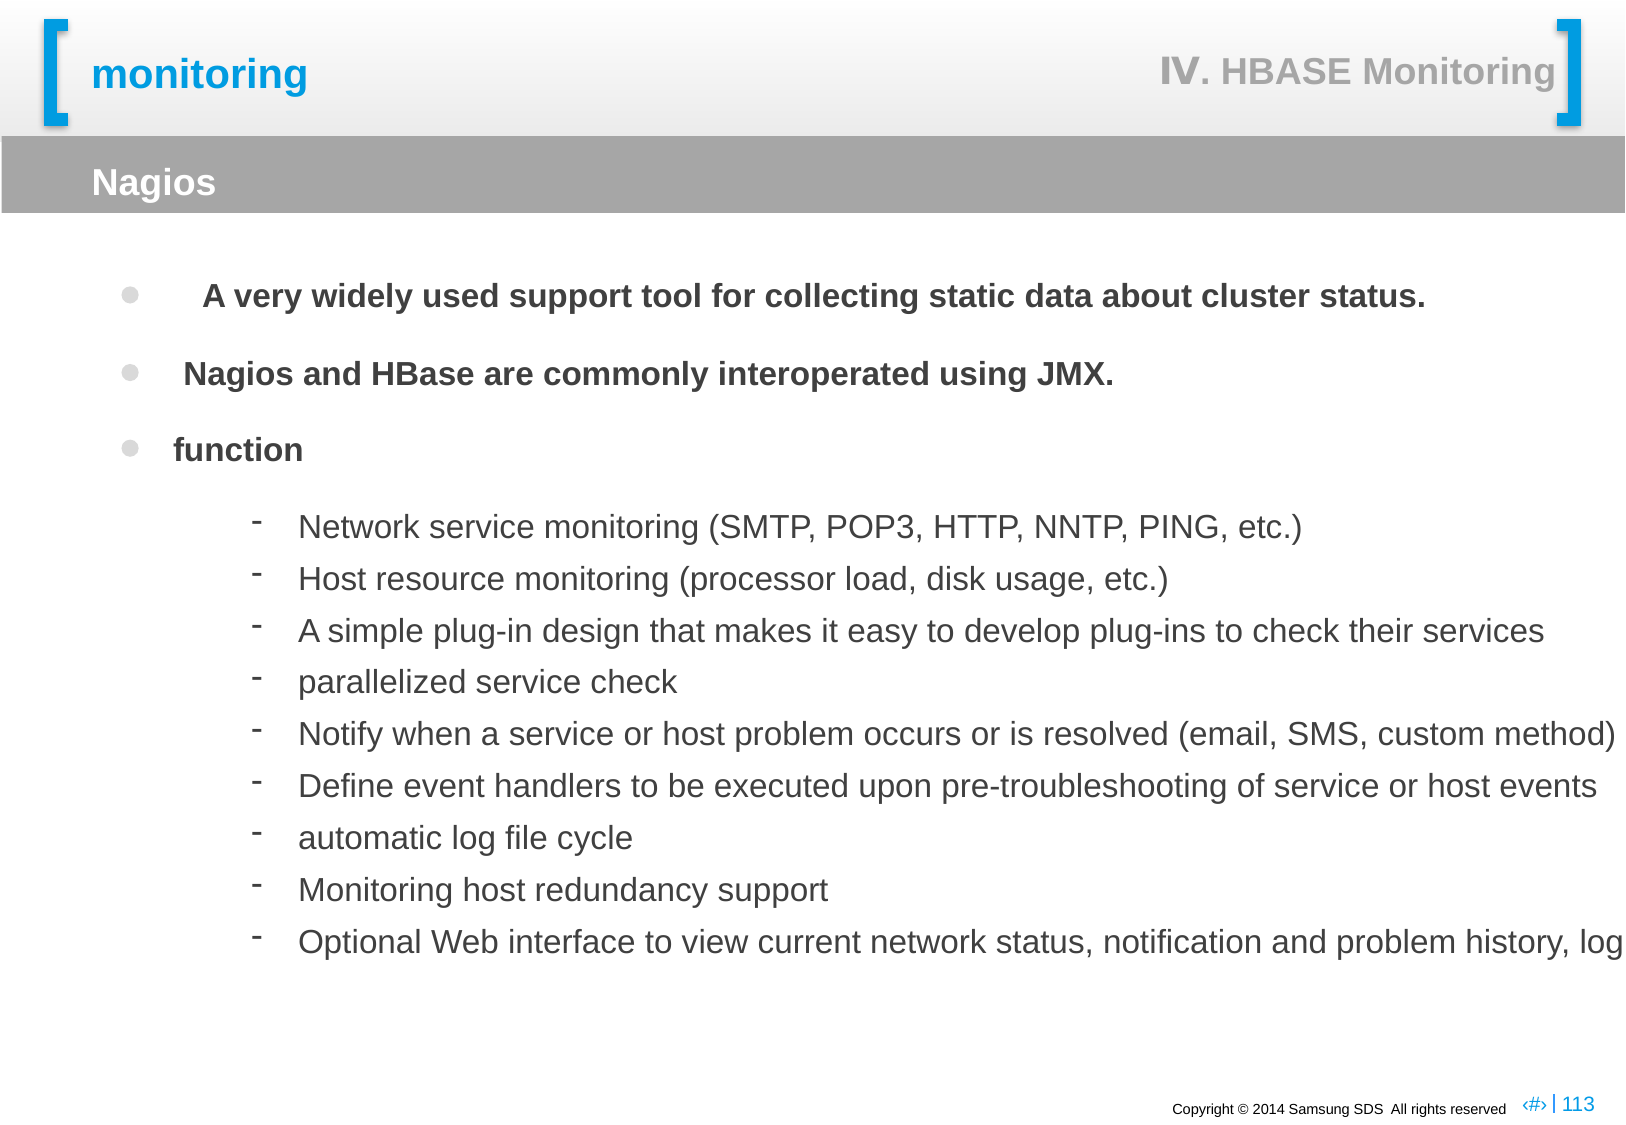

Ⅳ. HBASE Monitoring
# monitoring

Nagios
A very widely used support tool for collecting static data about cluster status.

Nagios and HBase are commonly interoperated using JMX.

function

Network service monitoring (SMTP, POP3, HTTP, NNTP, PING, etc.)
Host resource monitoring (processor load, disk usage, etc.)
A simple plug-in design that makes it easy to develop plug-ins to check their services
parallelized service check
Notify when a service or host problem occurs or is resolved (email, SMS, custom method)
Define event handlers to be executed upon pre-troubleshooting of service or host events
automatic log file cycle
Monitoring host redundancy support
Optional Web interface to view current network status, notification and problem history, log files, etc.